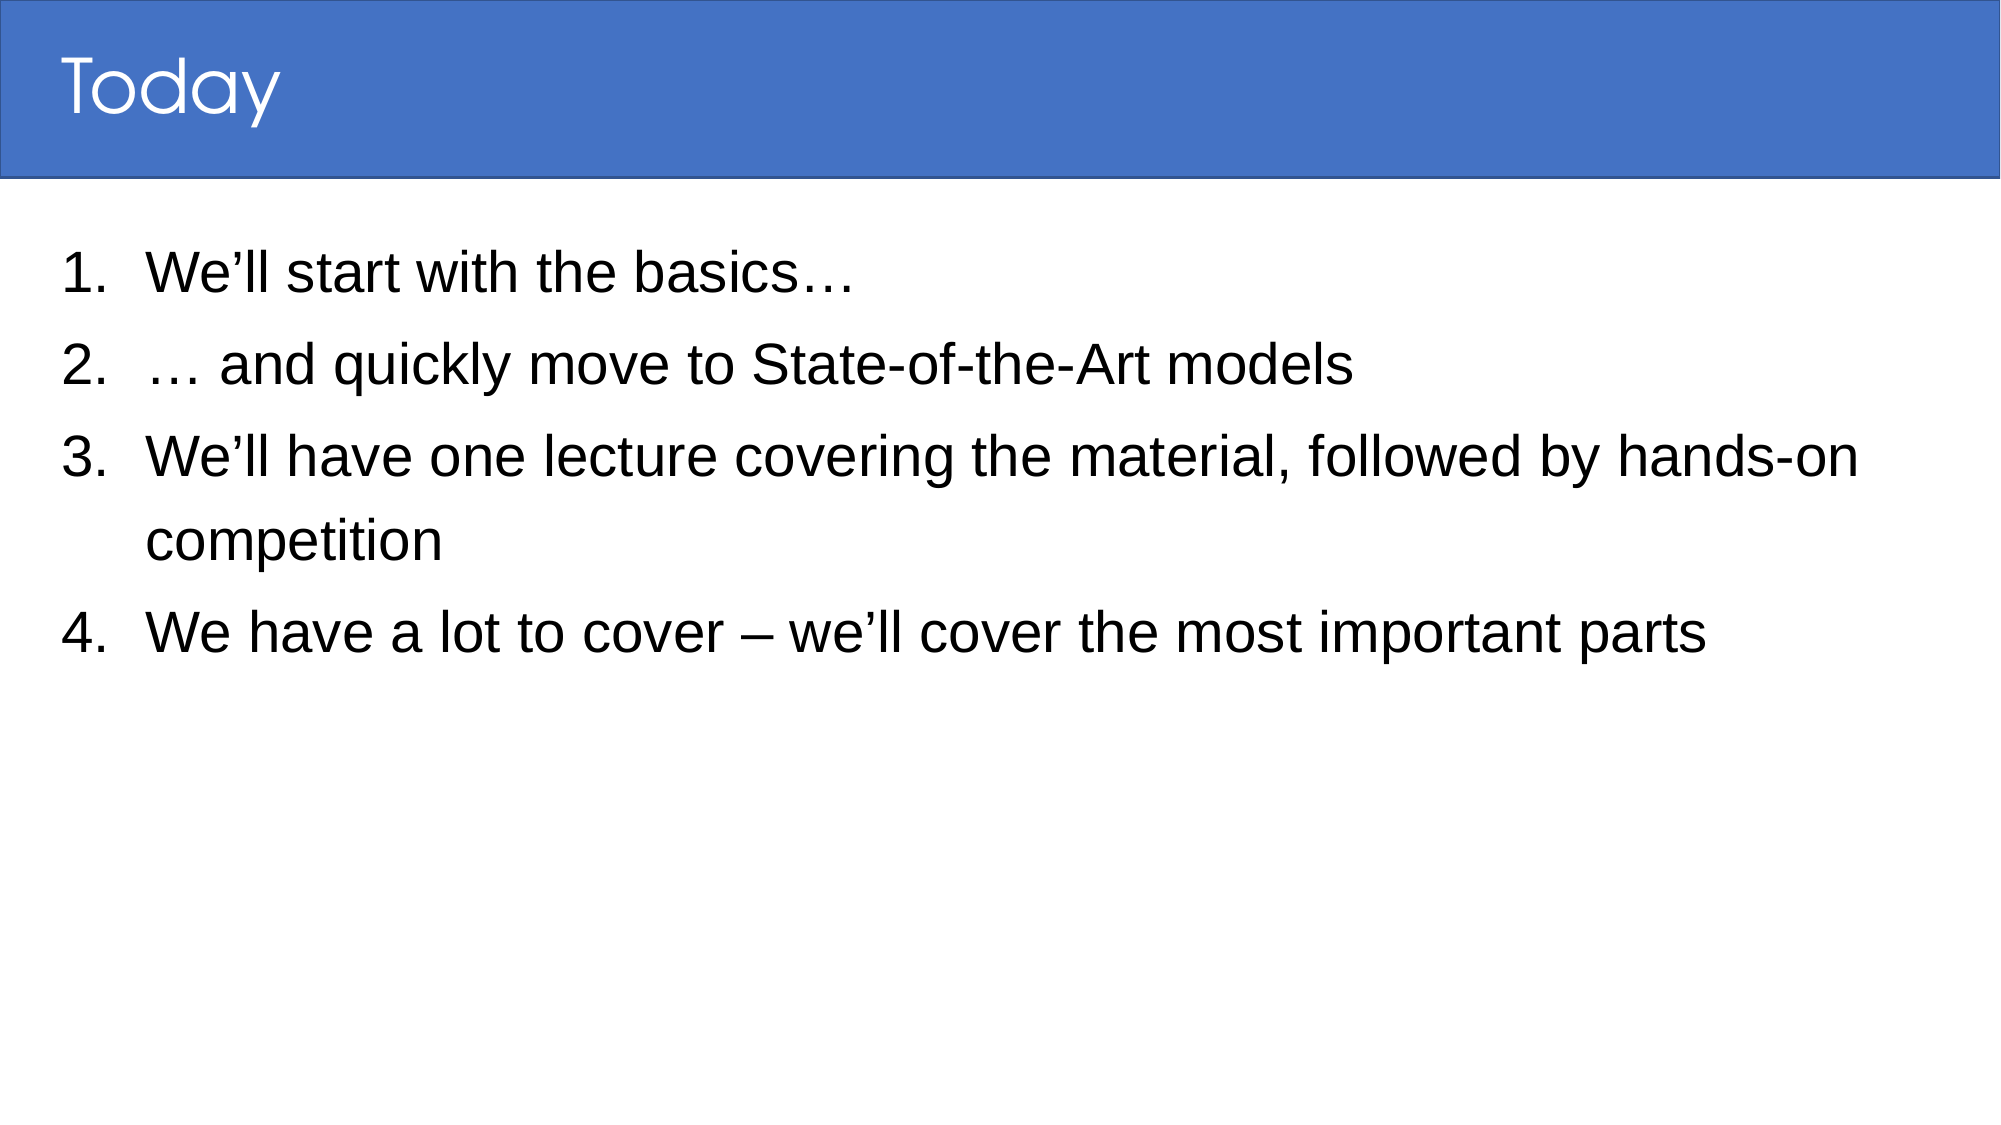

# Today
We’ll start with the basics…
… and quickly move to State-of-the-Art models
We’ll have one lecture covering the material, followed by hands-on competition
We have a lot to cover – we’ll cover the most important parts